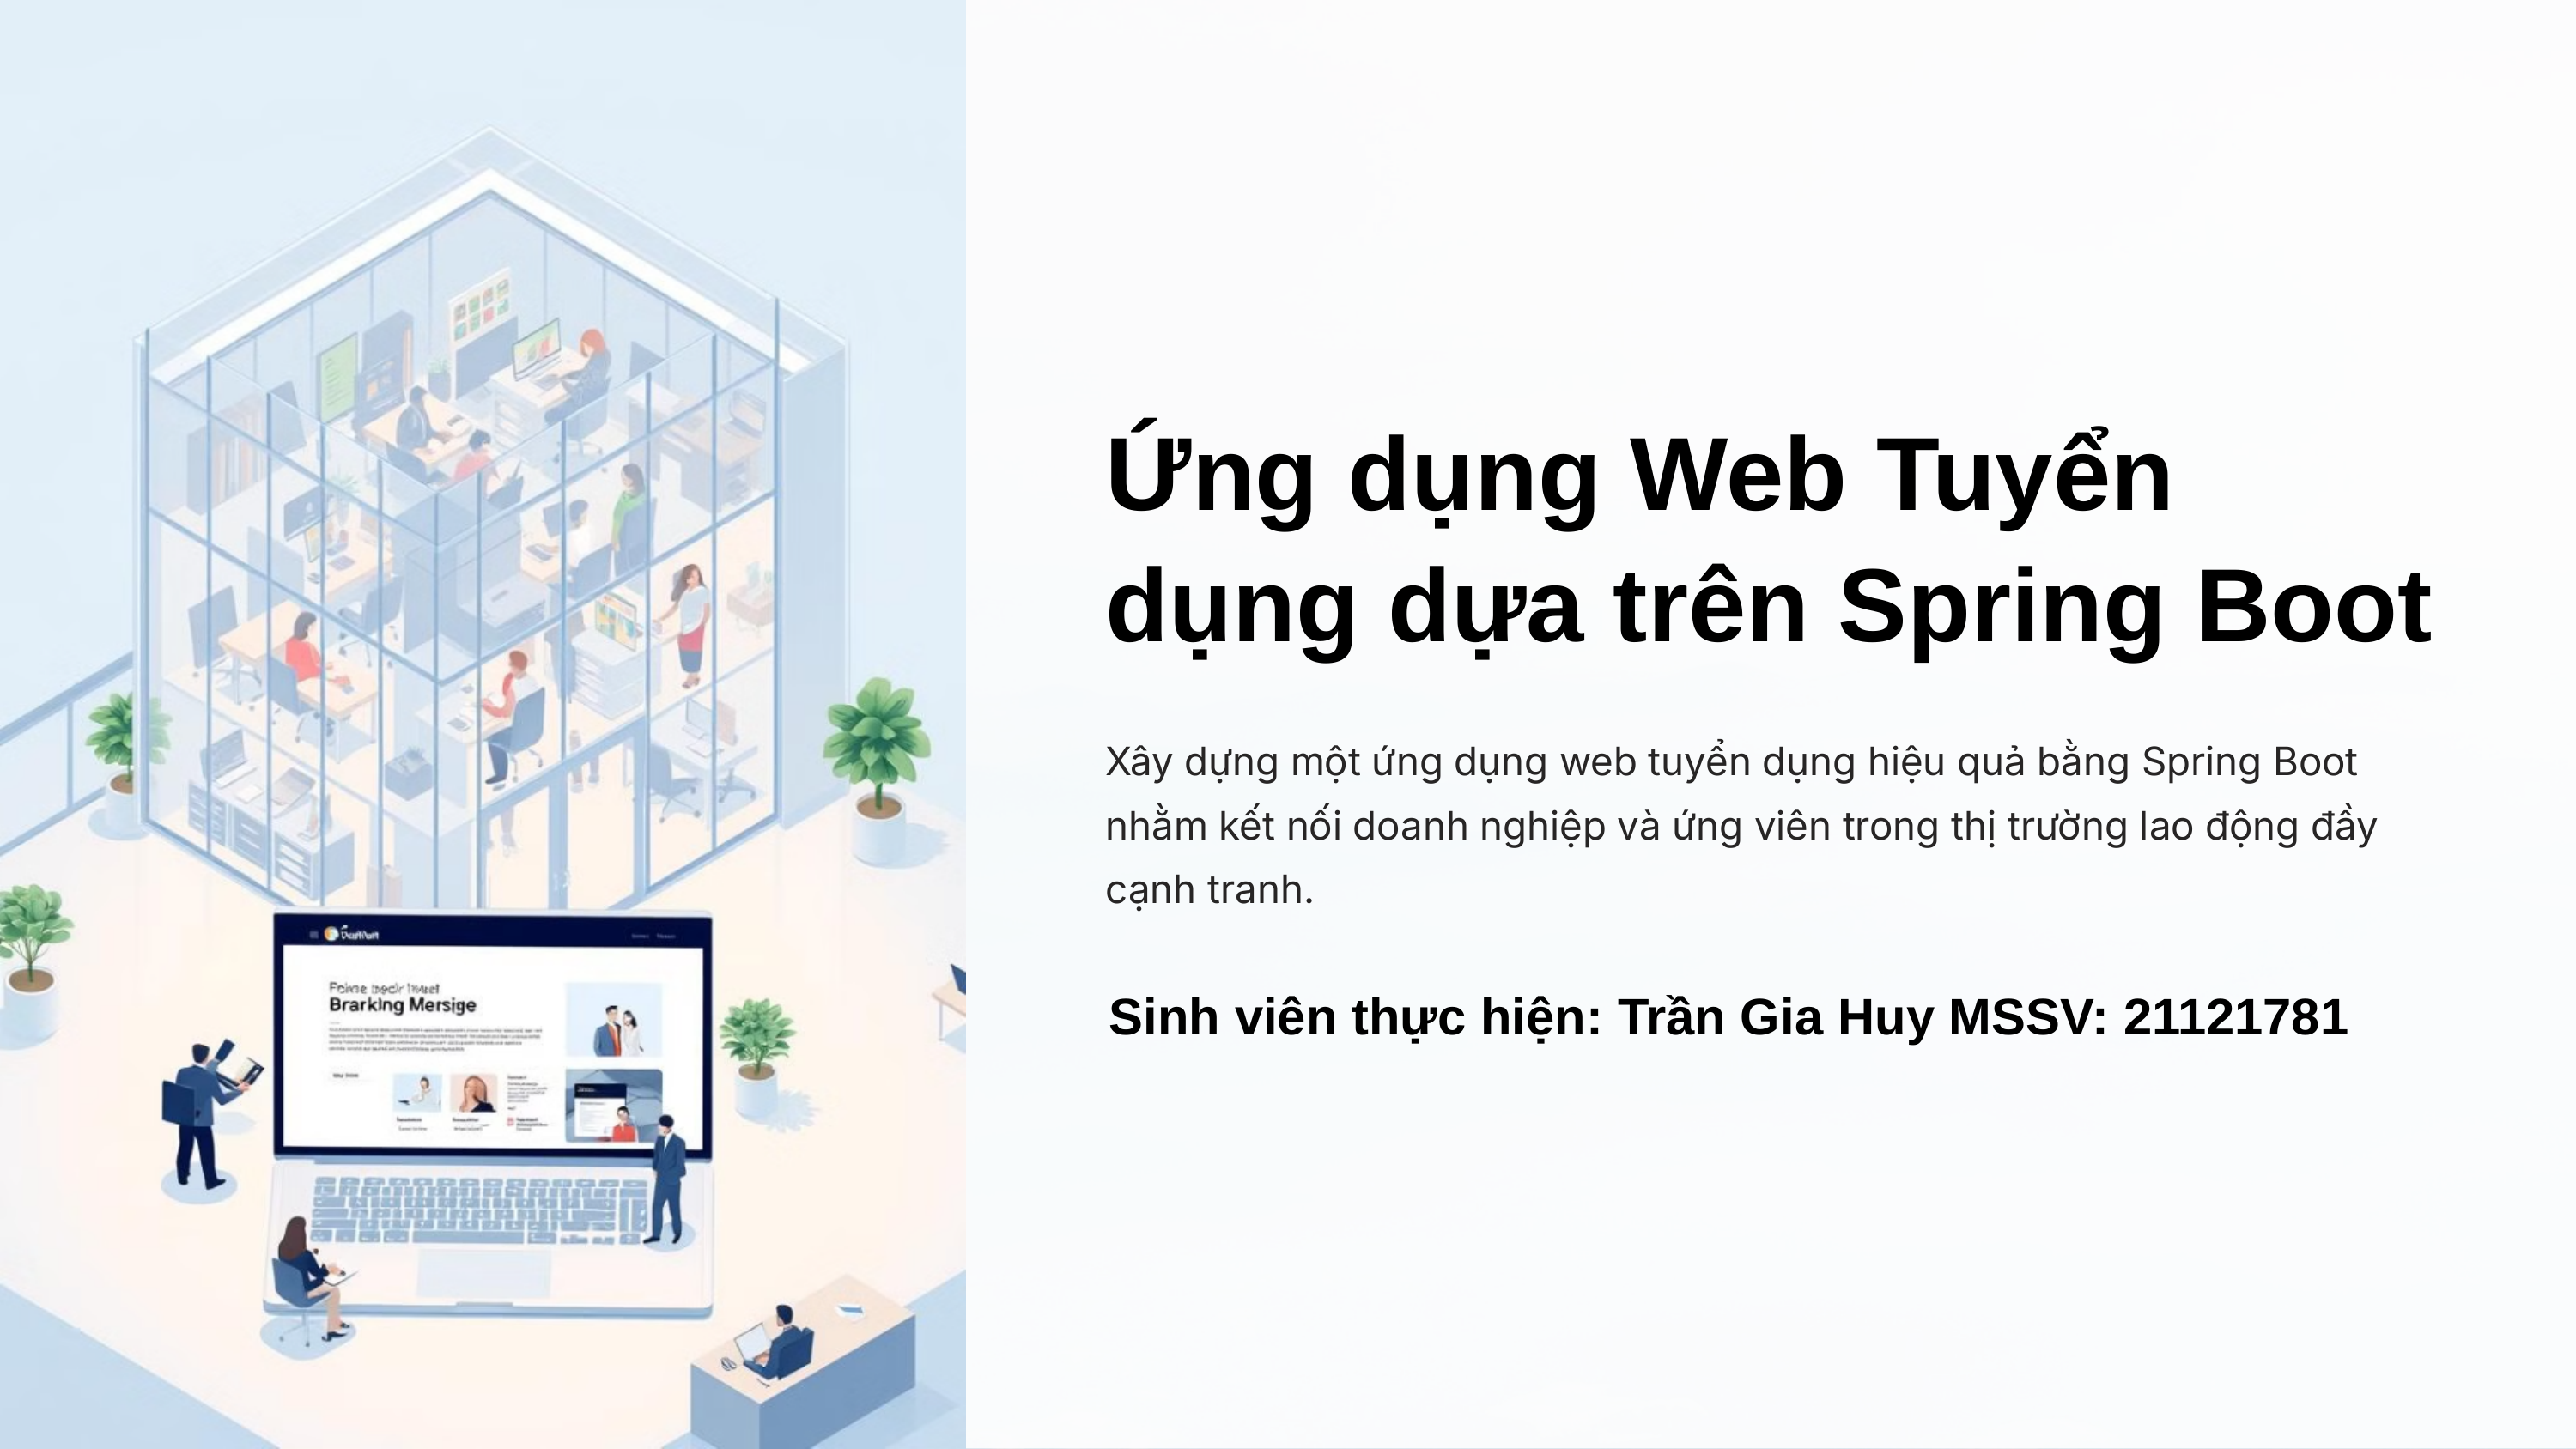

Ứng dụng Web Tuyển dụng dựa trên Spring Boot
Xây dựng một ứng dụng web tuyển dụng hiệu quả bằng Spring Boot nhằm kết nối doanh nghiệp và ứng viên trong thị trường lao động đầy cạnh tranh.
Sinh viên thực hiện: Trần Gia Huy MSSV: 21121781